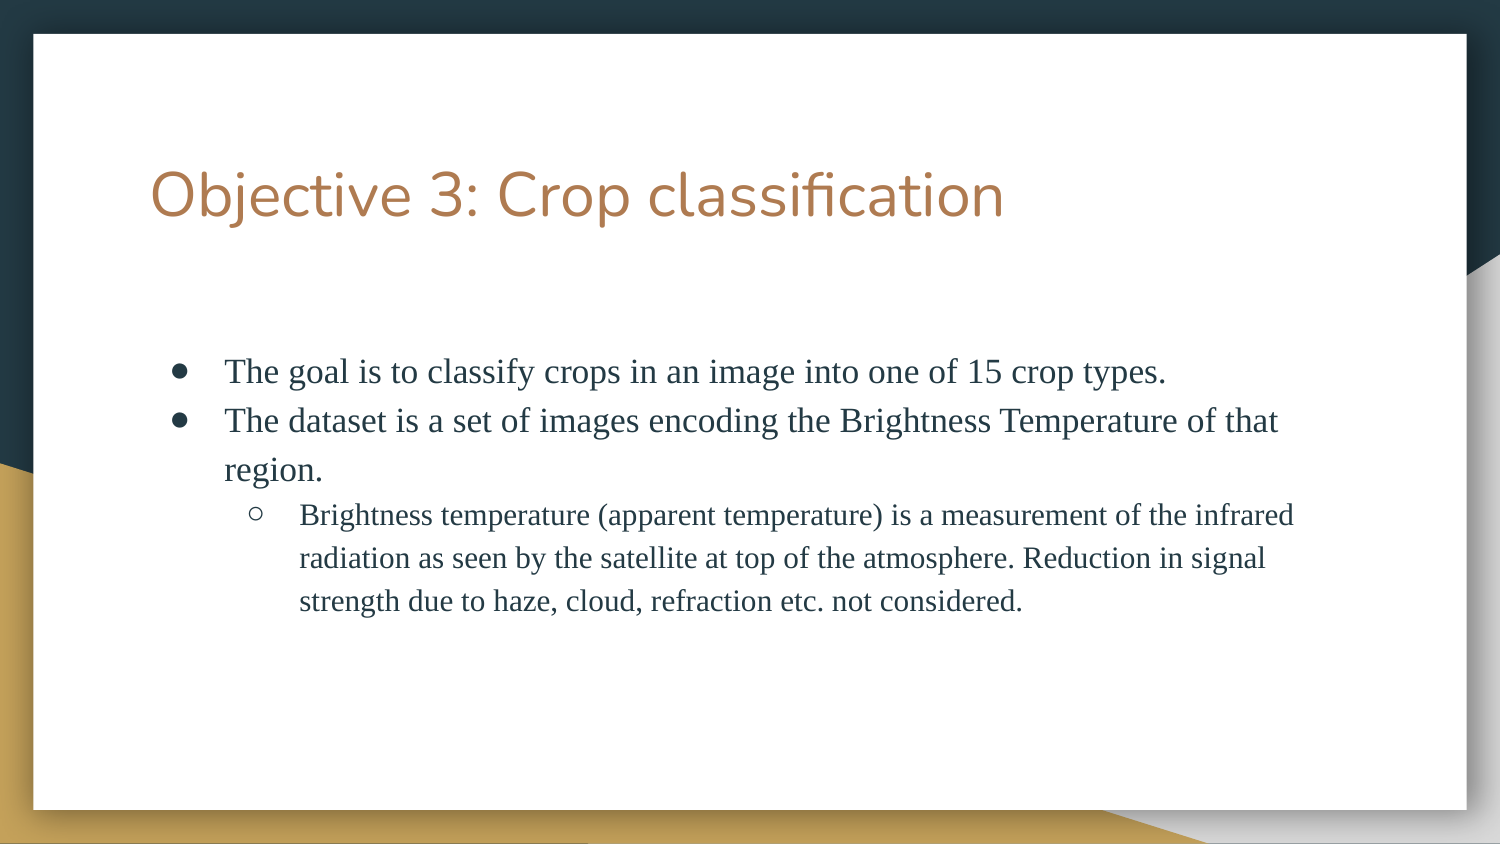

# Objective 3: Crop classification
The goal is to classify crops in an image into one of 15 crop types.
The dataset is a set of images encoding the Brightness Temperature of that region.
Brightness temperature (apparent temperature) is a measurement of the infrared radiation as seen by the satellite at top of the atmosphere. Reduction in signal strength due to haze, cloud, refraction etc. not considered.